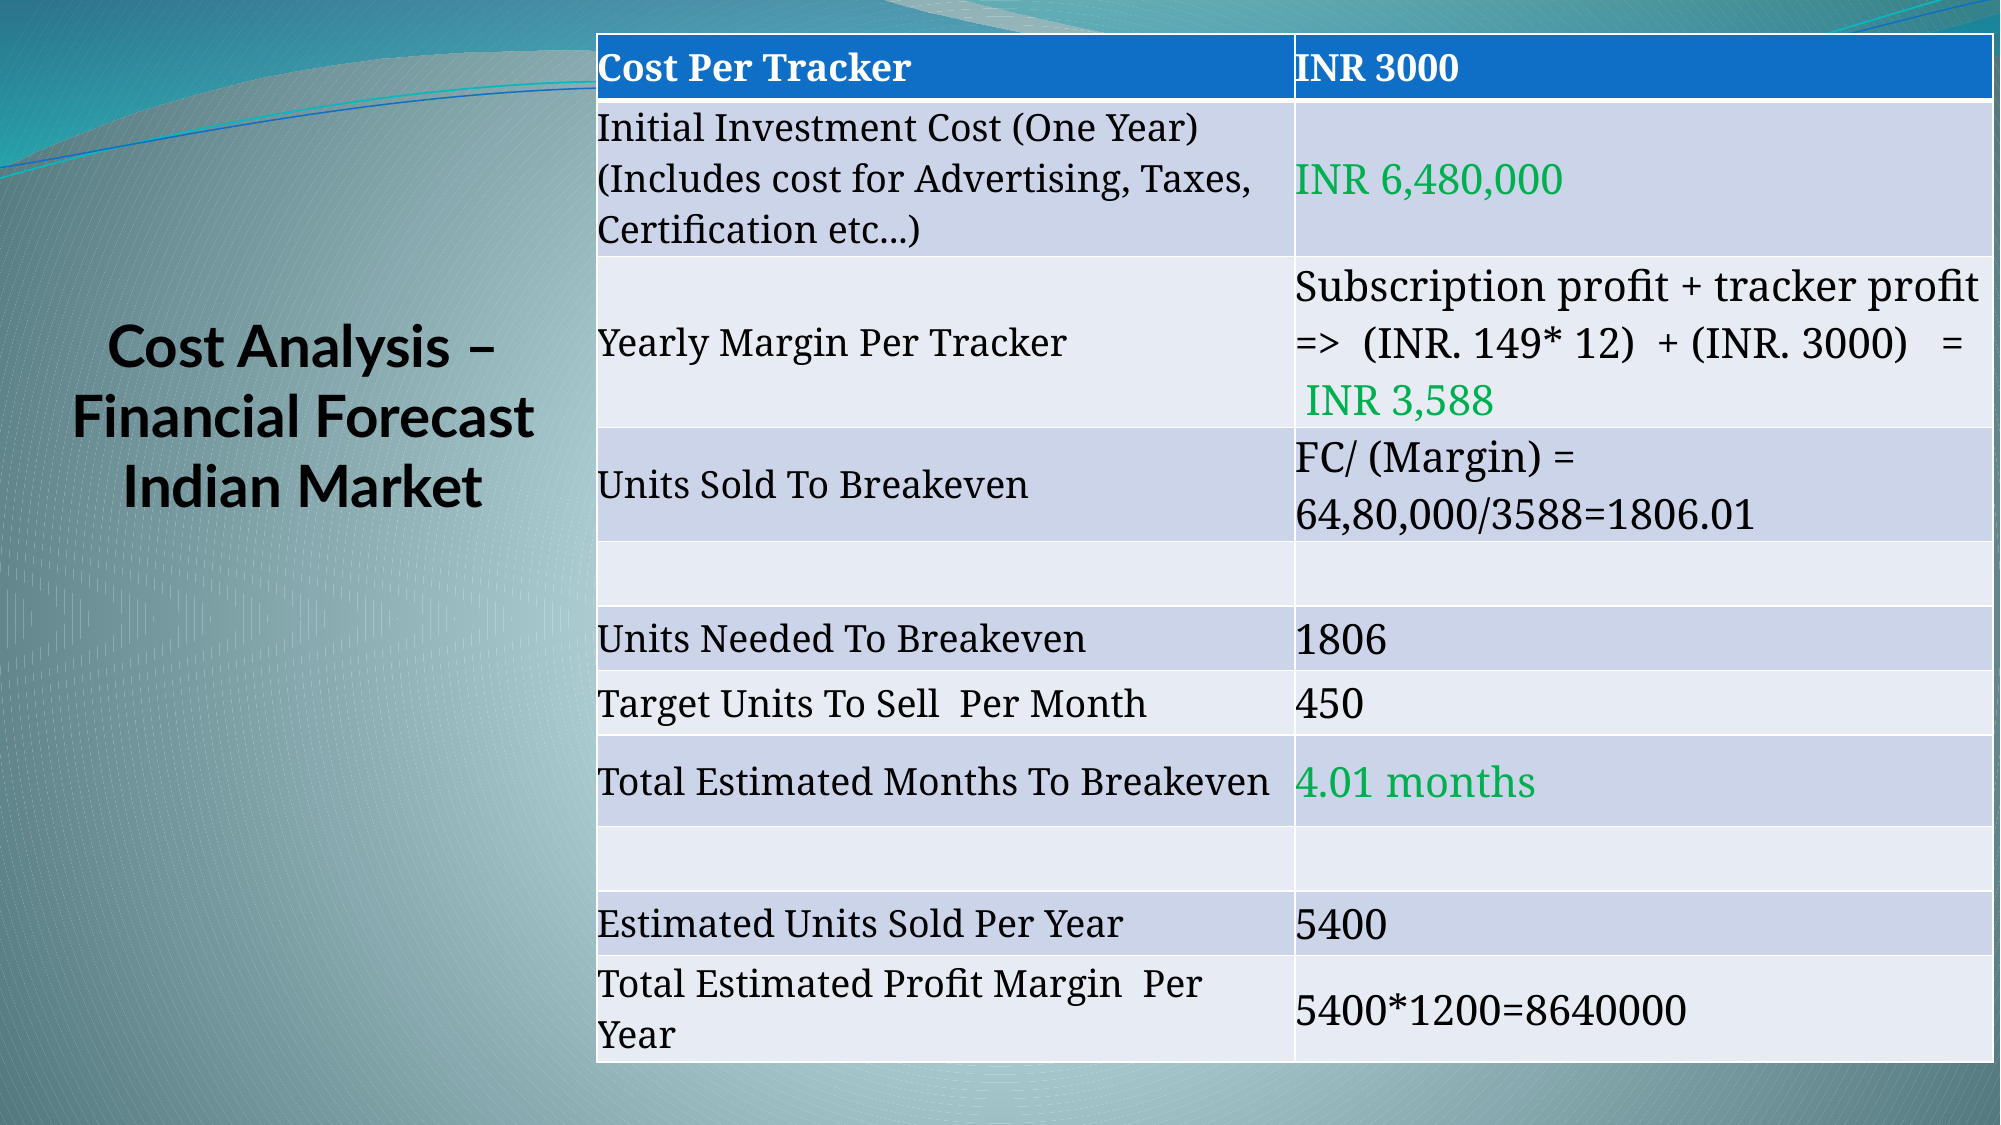

| Cost Per Tracker | INR 3000 |
| --- | --- |
| Initial Investment Cost (One Year)  (Includes cost for Advertising, Taxes, Certification etc...) | INR 6,480,000 |
| Yearly Margin Per Tracker | Subscription profit + tracker profit  =>  (INR. 149\* 12)  + (INR. 3000)   =  INR 3,588 |
| Units Sold To Breakeven | FC/ (Margin) = 64,80,000/3588=1806.01 |
|  |  |
| Units Needed To Breakeven | 1806 |
| Target Units To Sell  Per Month | 450 |
| Total Estimated Months To Breakeven | 4.01 months |
|  |  |
| Estimated Units Sold Per Year | 5400 |
| Total Estimated Profit Margin  Per Year | 5400\*1200=8640000 |
Cost Analysis – Financial Forecast
Indian Market